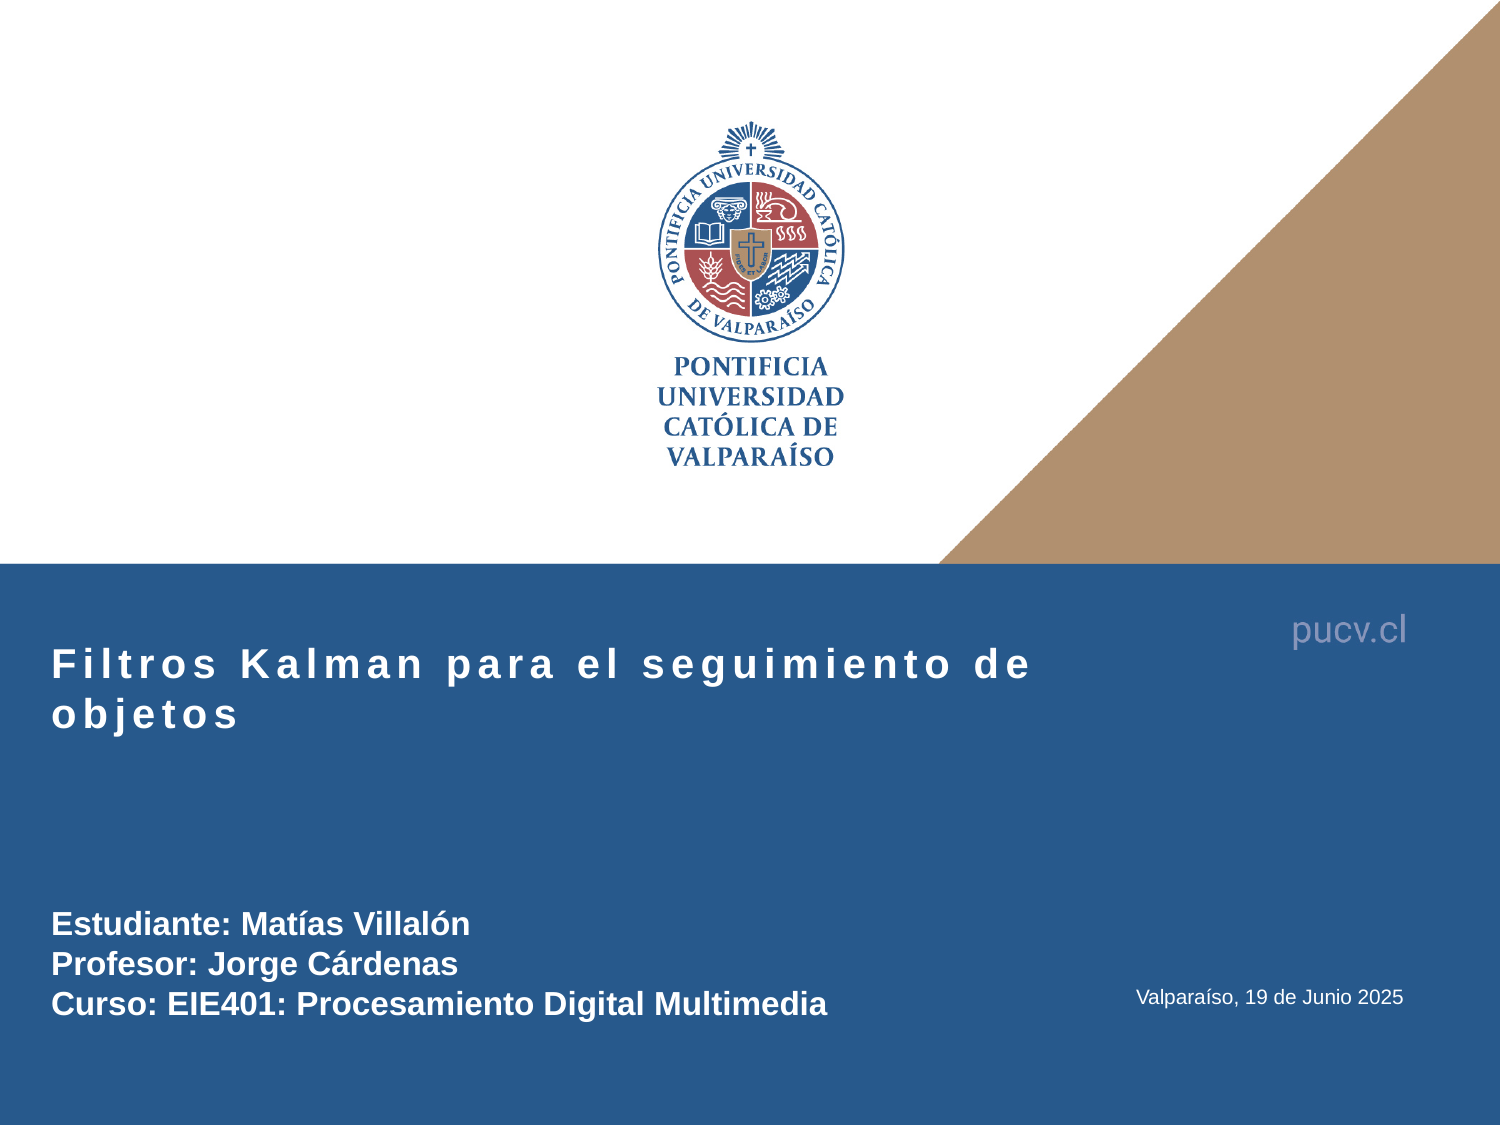

Filtros Kalman para el seguimiento de objetos
Estudiante: Matías Villalón
Profesor: Jorge Cárdenas
Curso: EIE401: Procesamiento Digital Multimedia
Valparaíso, 19 de Junio 2025